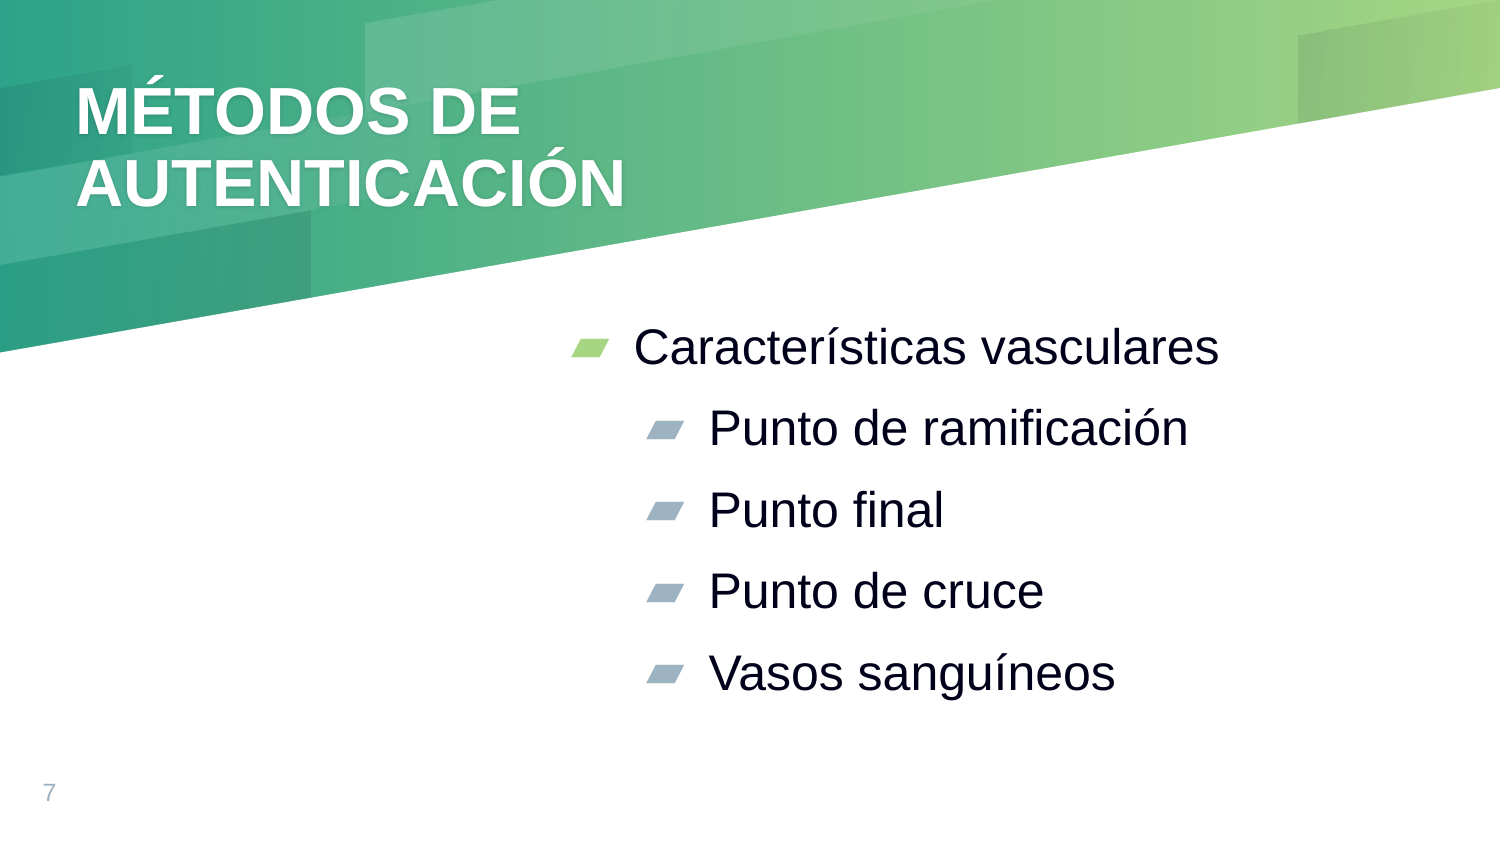

# MÉTODOS DE AUTENTICACIÓN
Características vasculares
Punto de ramificación
Punto final
Punto de cruce
Vasos sanguíneos
7